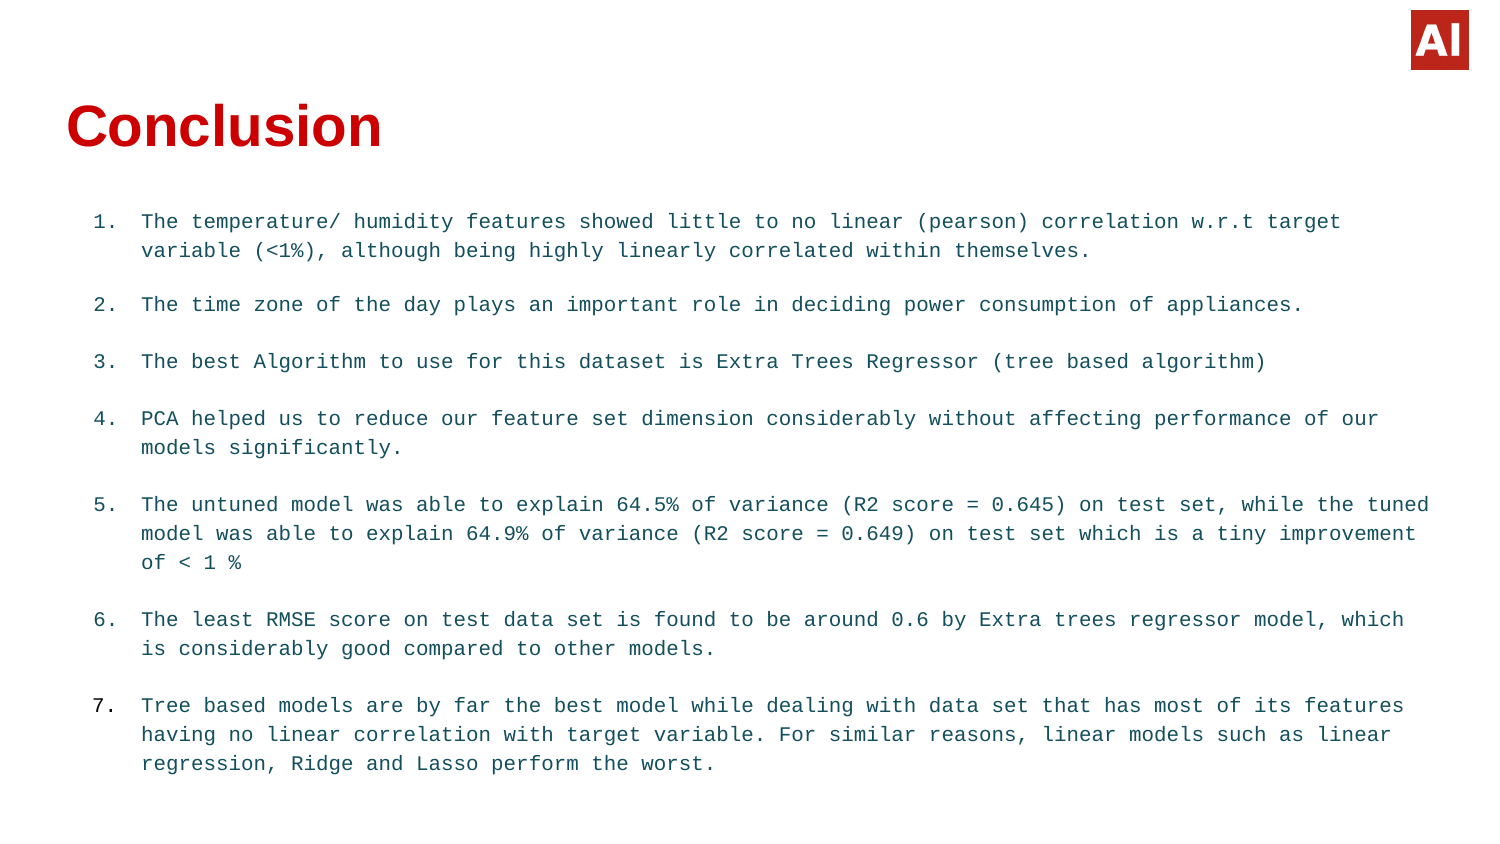

# Conclusion
The temperature/ humidity features showed little to no linear (pearson) correlation w.r.t target variable (<1%), although being highly linearly correlated within themselves.
The time zone of the day plays an important role in deciding power consumption of appliances.
The best Algorithm to use for this dataset is Extra Trees Regressor (tree based algorithm)
PCA helped us to reduce our feature set dimension considerably without affecting performance of our models significantly.
The untuned model was able to explain 64.5% of variance (R2 score = 0.645) on test set, while the tuned model was able to explain 64.9% of variance (R2 score = 0.649) on test set which is a tiny improvement of < 1 %
The least RMSE score on test data set is found to be around 0.6 by Extra trees regressor model, which is considerably good compared to other models.
Tree based models are by far the best model while dealing with data set that has most of its features having no linear correlation with target variable. For similar reasons, linear models such as linear regression, Ridge and Lasso perform the worst.